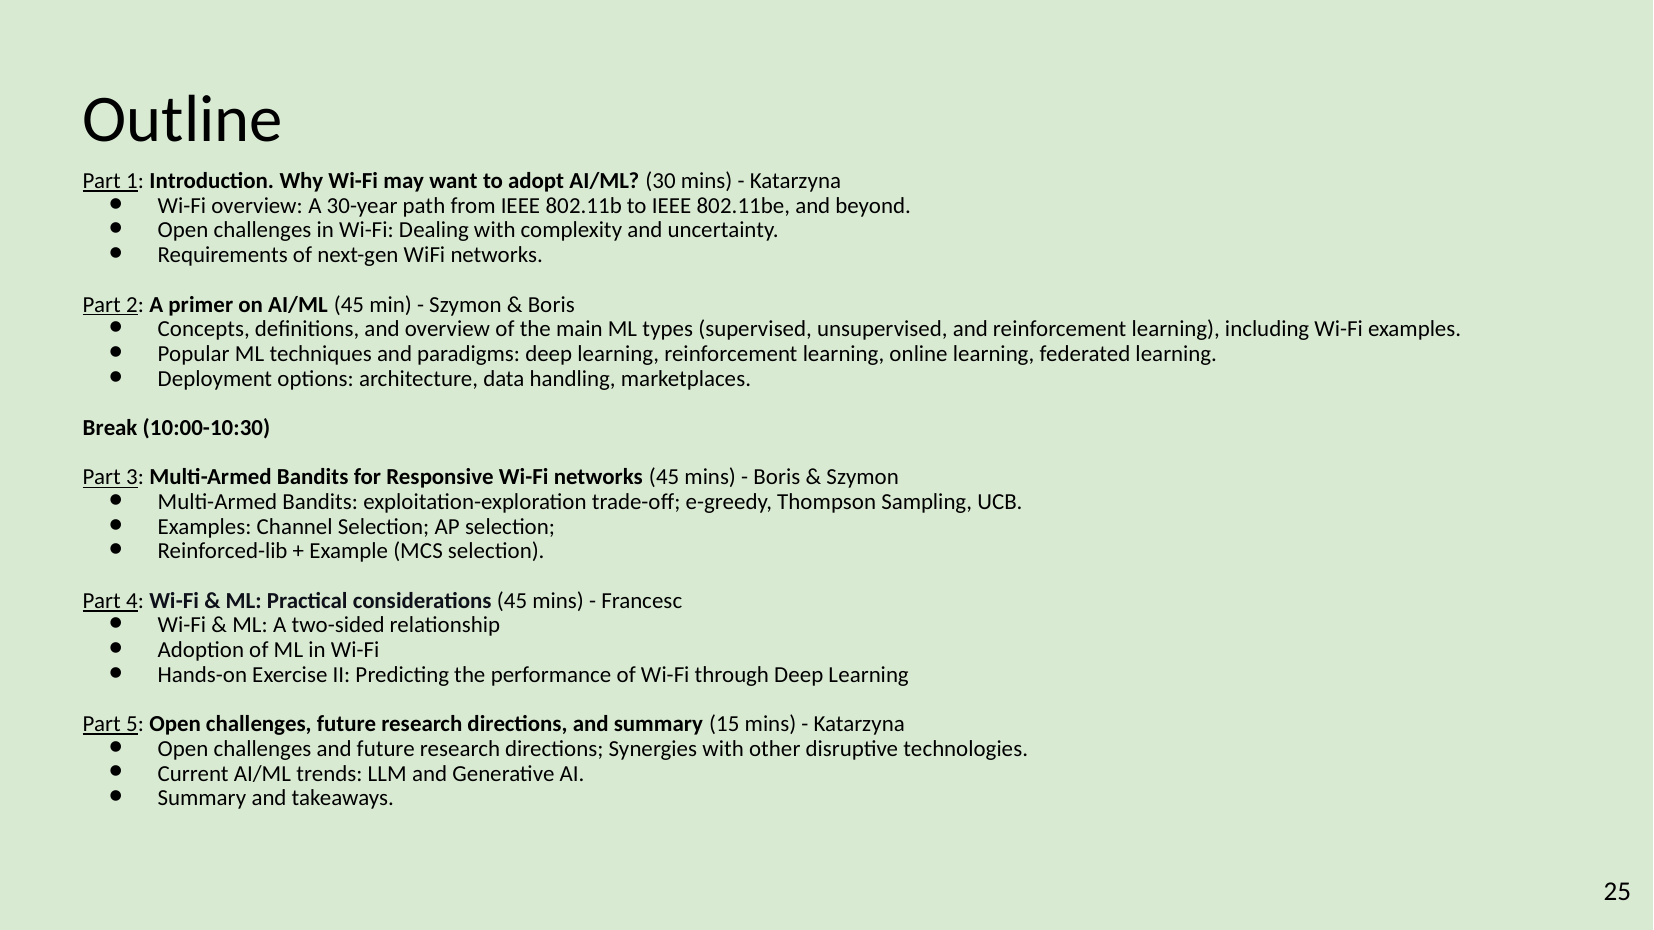

Outline
Part 1: Introduction. Why Wi-Fi may want to adopt AI/ML? (30 mins) - Katarzyna
Wi-Fi overview: A 30-year path from IEEE 802.11b to IEEE 802.11be, and beyond.
Open challenges in Wi-Fi: Dealing with complexity and uncertainty.
Requirements of next-gen WiFi networks.

Part 2: A primer on AI/ML (45 min) - Szymon & Boris
Concepts, definitions, and overview of the main ML types (supervised, unsupervised, and reinforcement learning), including Wi-Fi examples.
Popular ML techniques and paradigms: deep learning, reinforcement learning, online learning, federated learning.
Deployment options: architecture, data handling, marketplaces.

Break (10:00-10:30)

Part 3: Multi-Armed Bandits for Responsive Wi-Fi networks (45 mins) - Boris & Szymon
Multi-Armed Bandits: exploitation-exploration trade-off; e-greedy, Thompson Sampling, UCB.
Examples: Channel Selection; AP selection;
Reinforced-lib + Example (MCS selection).

Part 4: Wi-Fi & ML: Practical considerations (45 mins) - Francesc
Wi-Fi & ML: A two-sided relationship
Adoption of ML in Wi-Fi
Hands-on Exercise II: Predicting the performance of Wi-Fi through Deep Learning

Part 5: Open challenges, future research directions, and summary (15 mins) - Katarzyna
Open challenges and future research directions; Synergies with other disruptive technologies.
Current AI/ML trends: LLM and Generative AI.
Summary and takeaways.
25